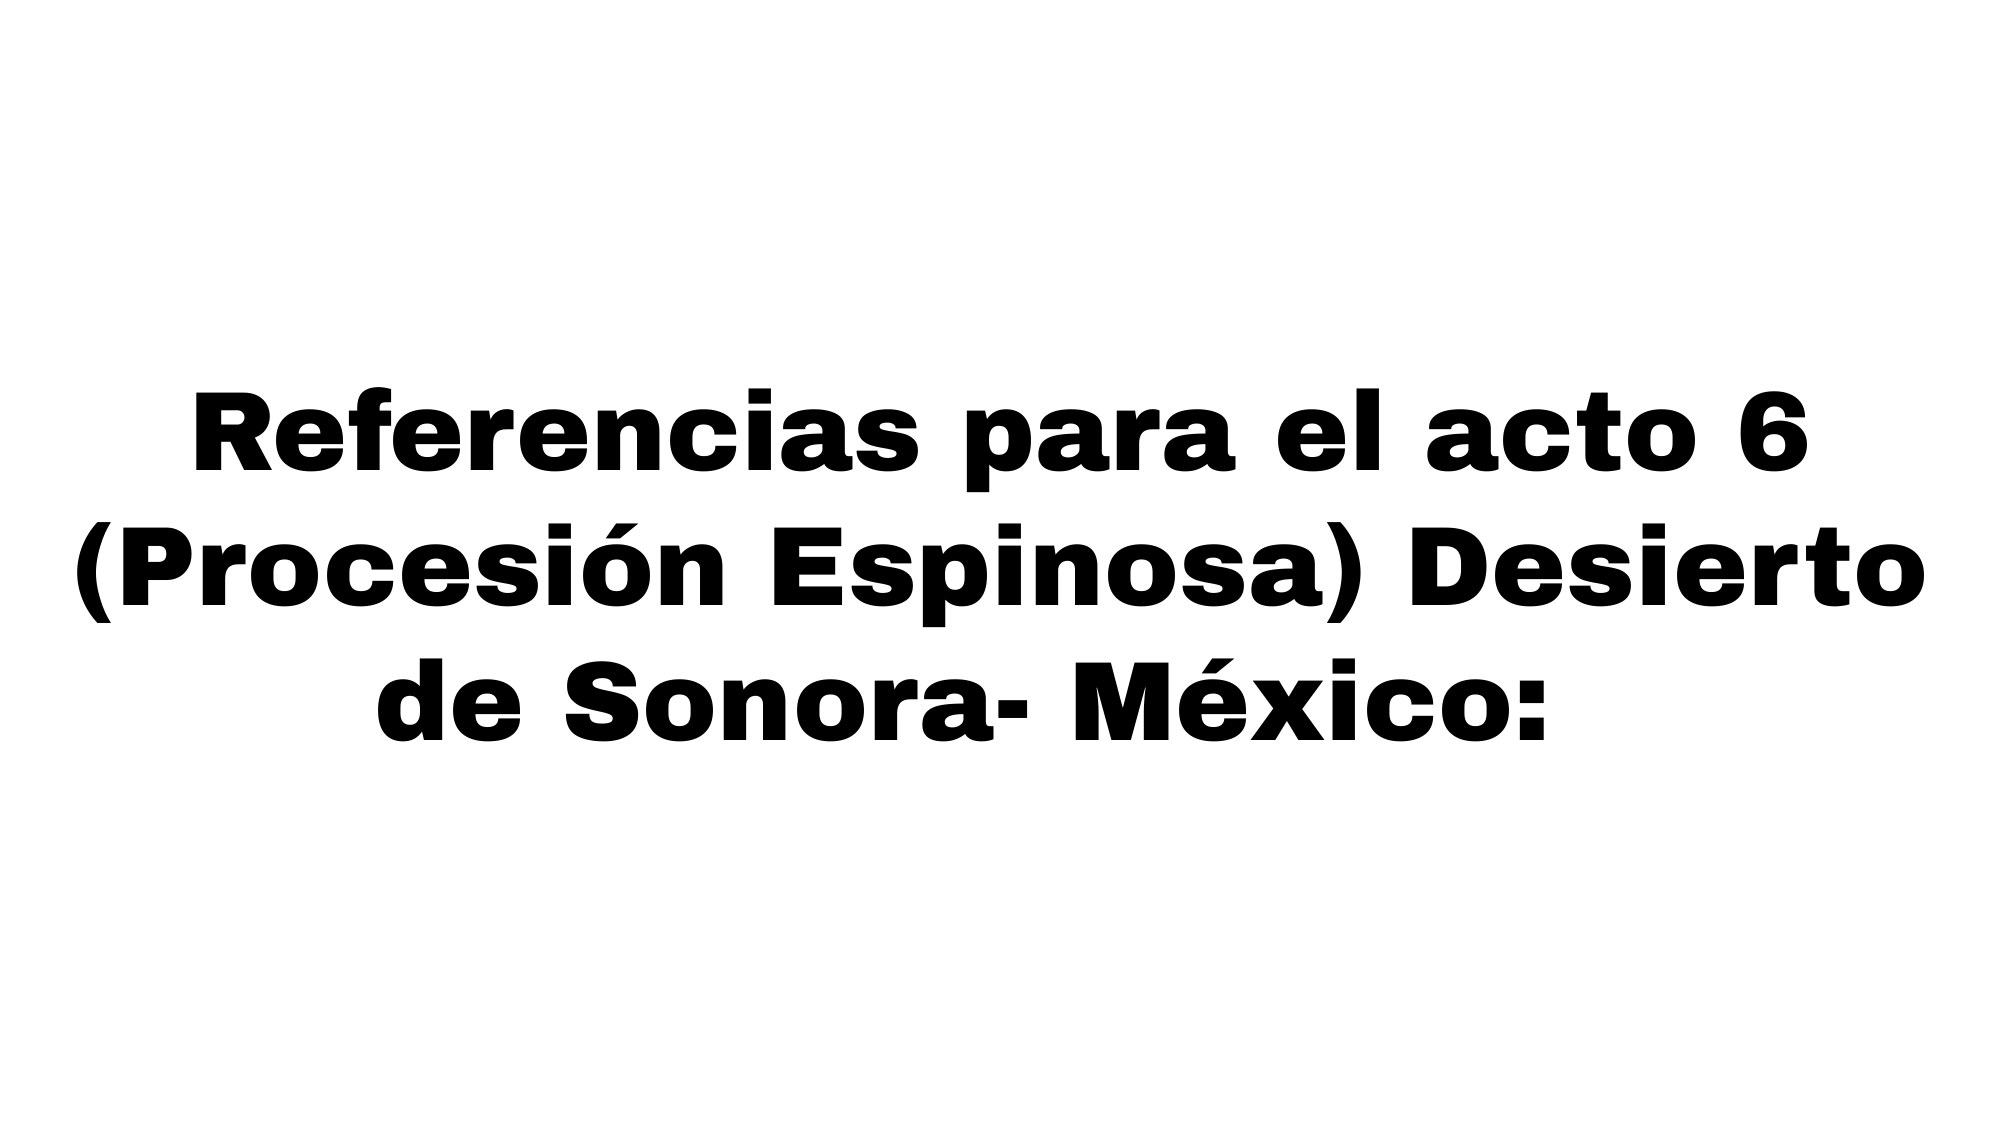

Referencias para el acto 6 (Procesión Espinosa) Desierto de Sonora- México: